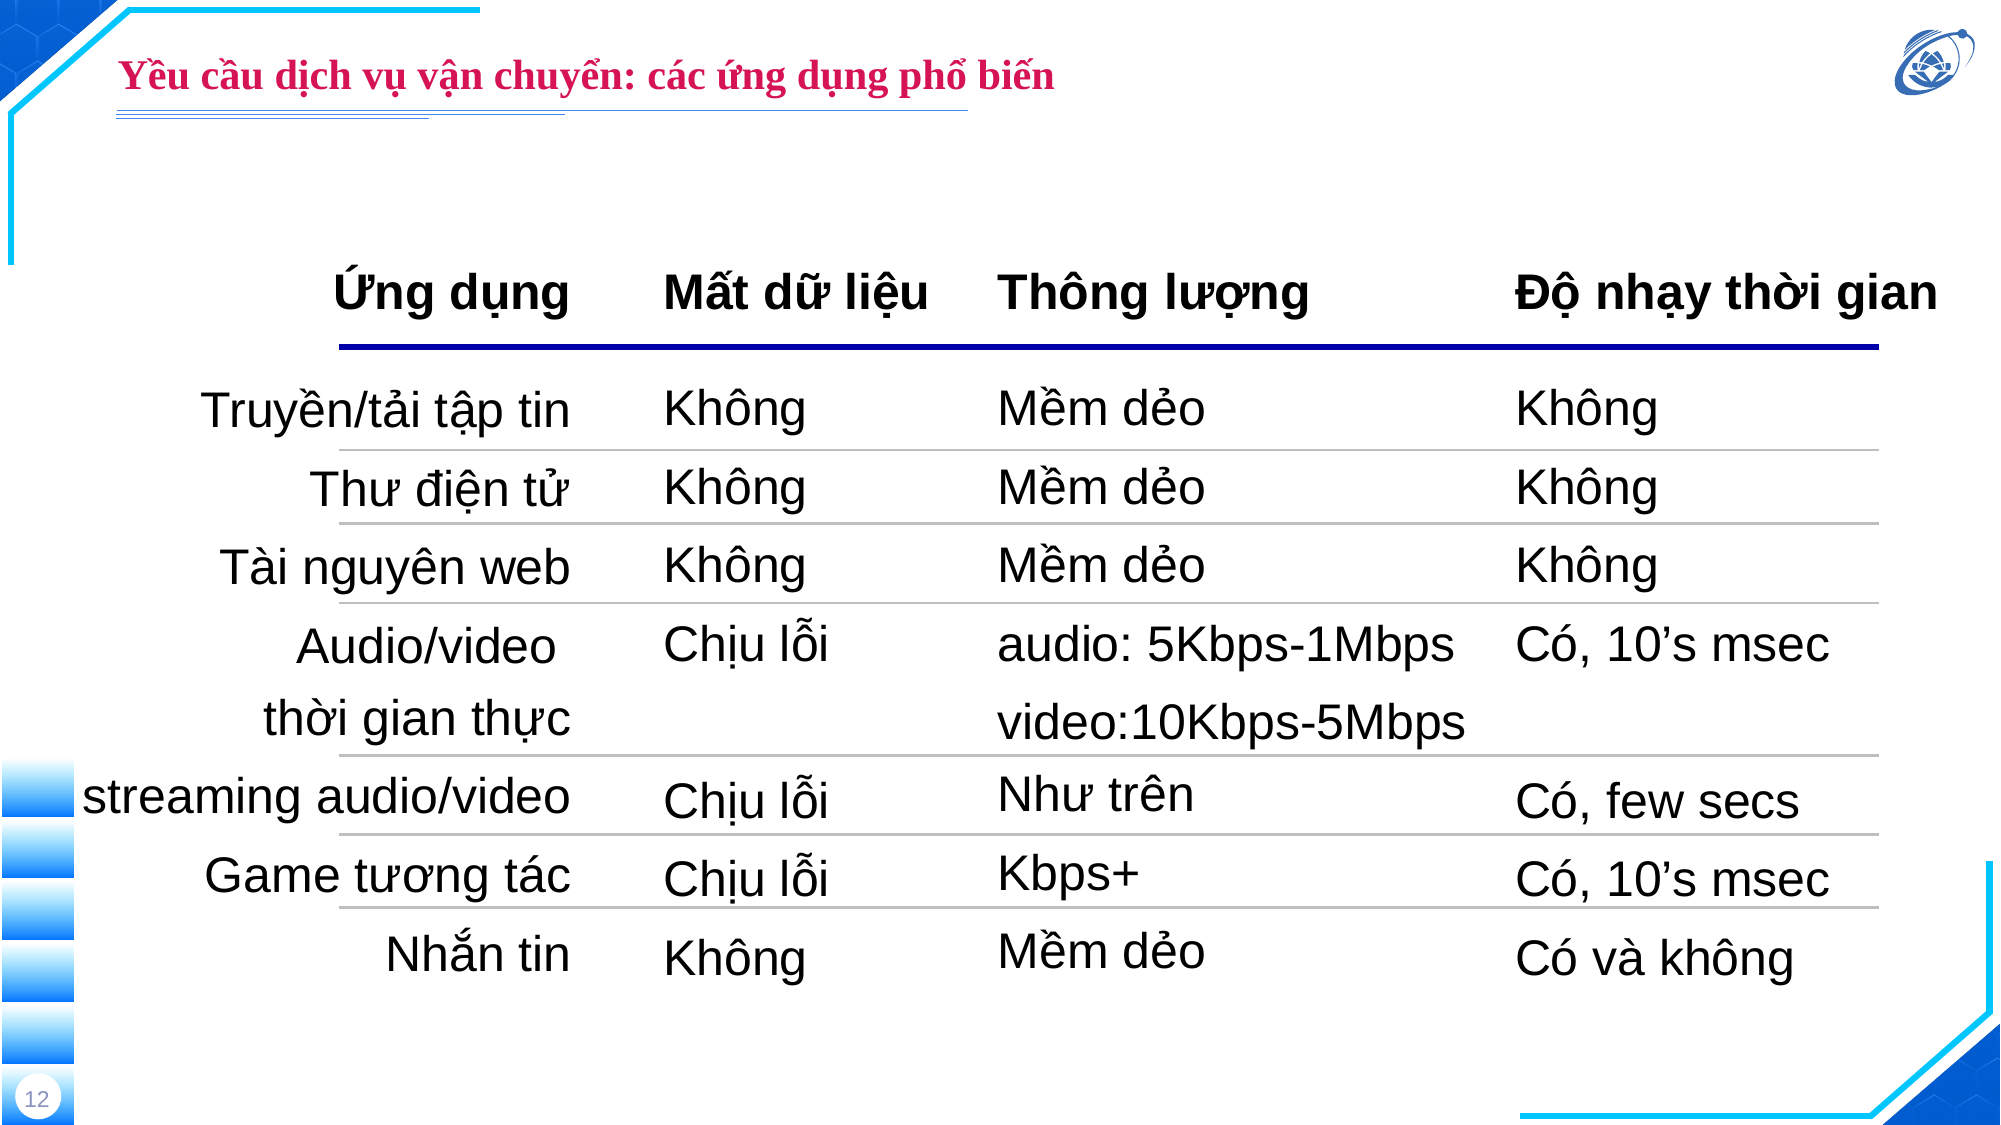

# Yều cầu dịch vụ vận chuyển: các ứng dụng phổ biến
Ứng dụng

Truyền/tải tập tin
Thư điện tử
Tài nguyên web
Audio/video
thời gian thực
streaming audio/video
Game tương tác
Nhắn tin
Thông lượng

Mềm dẻo
Mềm dẻo
Mềm dẻo
audio: 5Kbps-1Mbps
video:10Kbps-5Mbps
Như trên
Kbps+
Mềm dẻo
Độ nhạy thời gian

Không
Không
Không
Có, 10’s msec

Có, few secs
Có, 10’s msec
Có và không
Mất dữ liệu

Không
Không
Không
Chịu lỗi

Chịu lỗi
Chịu lỗi
Không
12